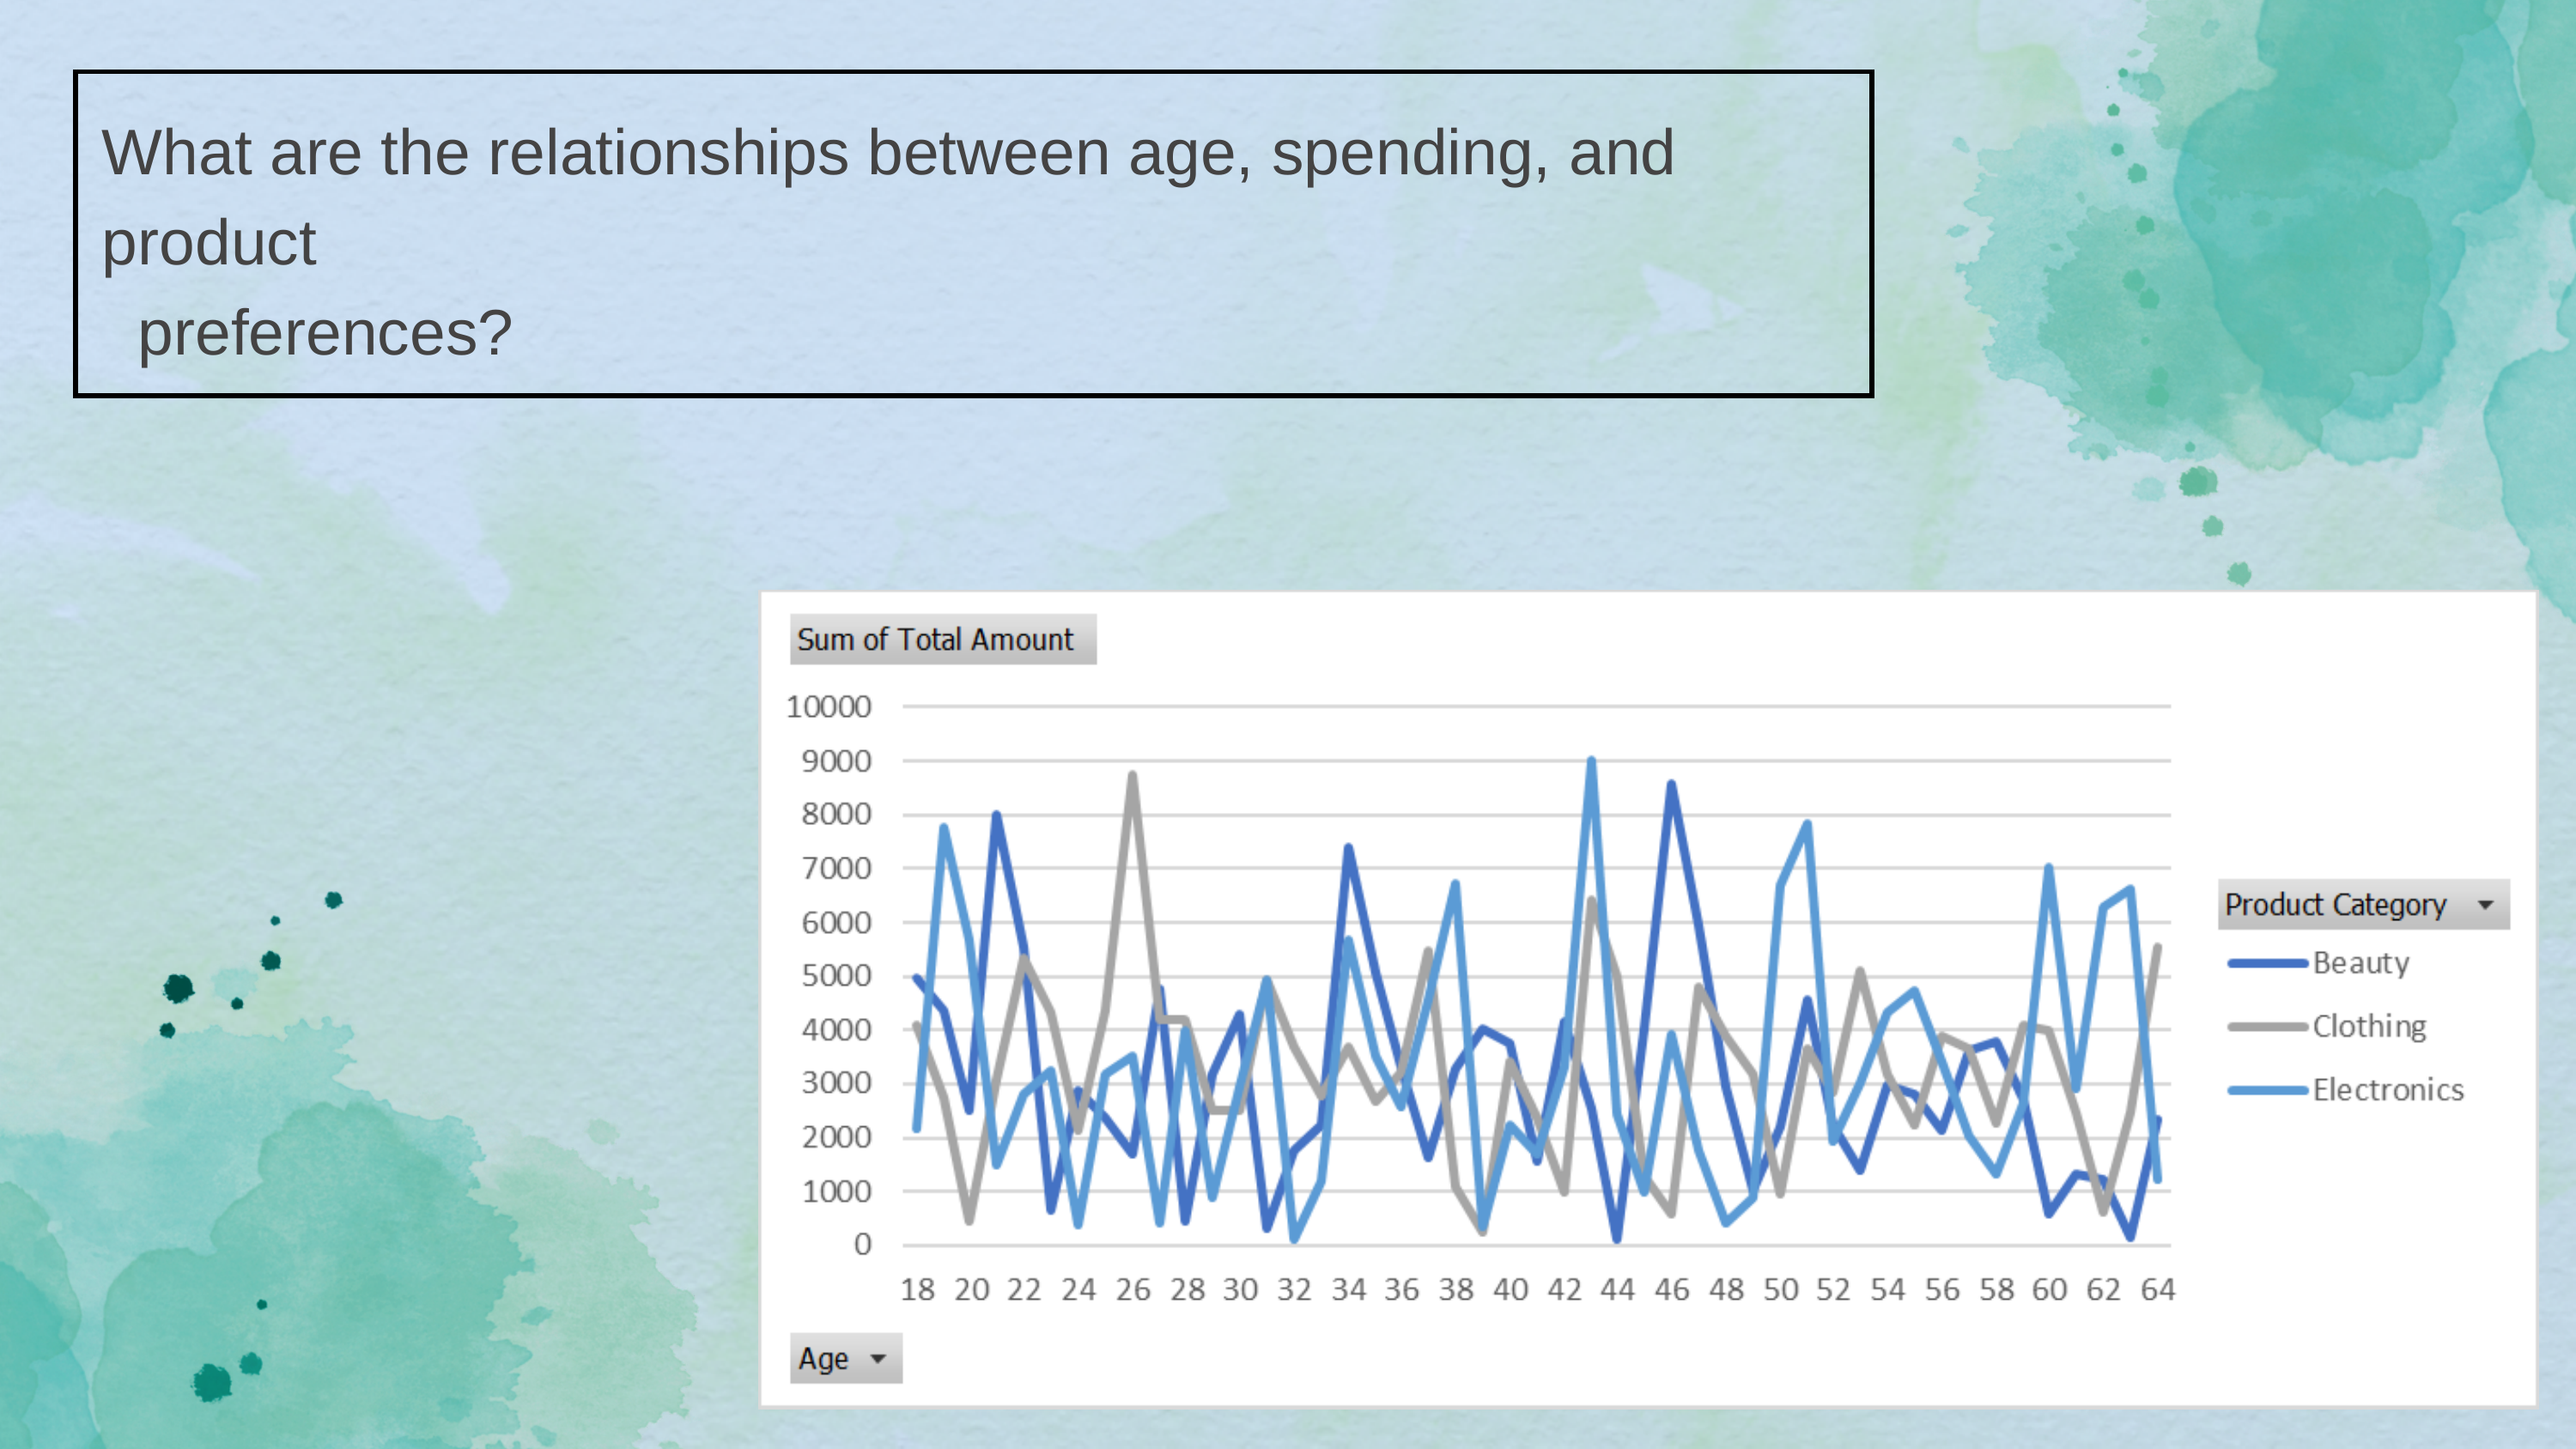

| What are the relationships between age, spending, and product preferences? | What are the relationships between age, spending, and product preferences? | What are the relationships between age, spending, and product preferences? | What are the relationships between age, spending, and product preferences? | What are the relationships between age, spending, and product preferences? | What are the relationships between age, spending, and product preferences? | What are the relationships between age, spending, and product preferences? | What are the relationships between age, spending, and product preferences? |
| --- | --- | --- | --- | --- | --- | --- | --- |